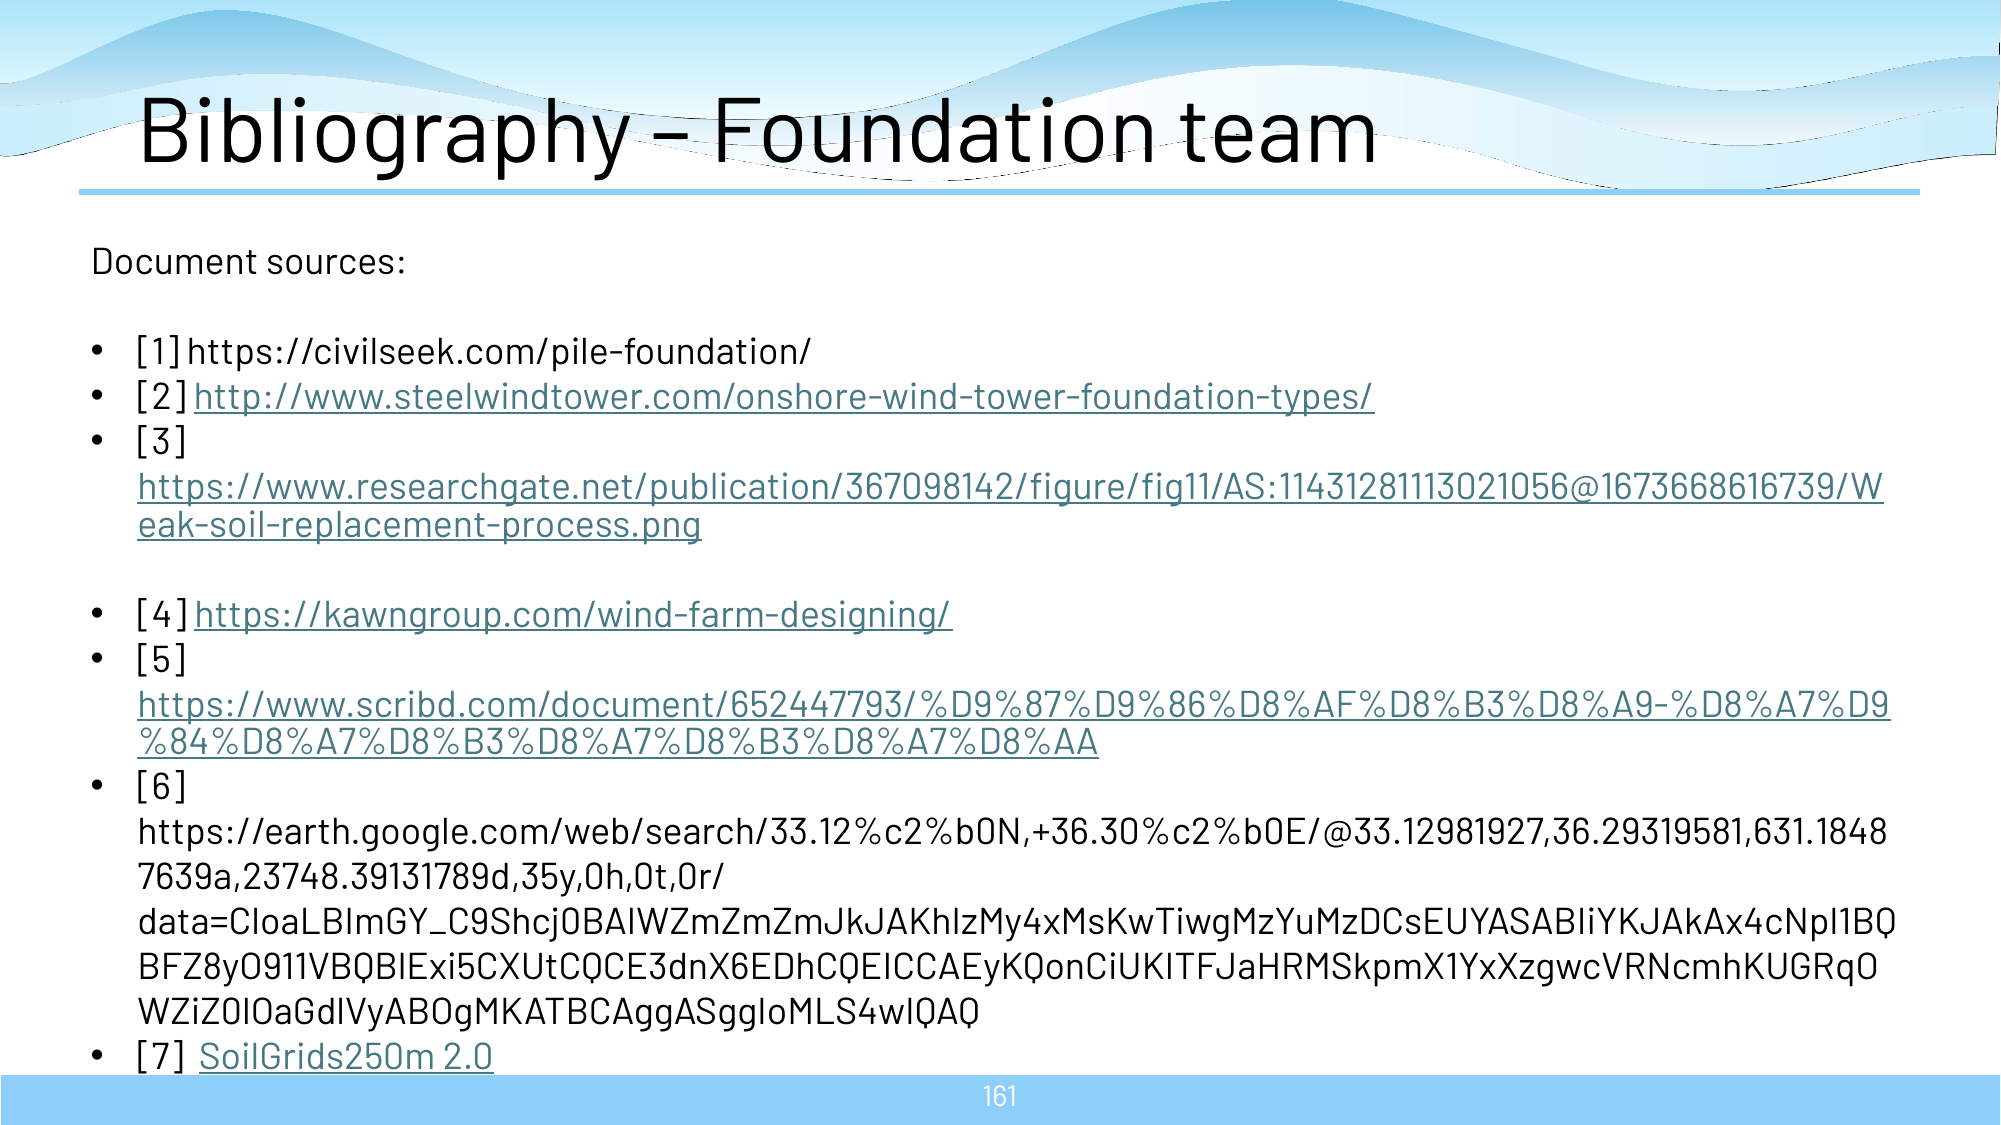

# Bibliography – Foundation team
Document sources:

[1] https://civilseek.com/pile-foundation/
[2] http://www.steelwindtower.com/onshore-wind-tower-foundation-types/
[3] https://www.researchgate.net/publication/367098142/figure/fig11/AS:11431281113021056@1673668616739/Weak-soil-replacement-process.png

[4] https://kawngroup.com/wind-farm-designing/
[5] https://www.scribd.com/document/652447793/%D9%87%D9%86%D8%AF%D8%B3%D8%A9-%D8%A7%D9%84%D8%A7%D8%B3%D8%A7%D8%B3%D8%A7%D8%AA
[6]       https://earth.google.com/web/search/33.12%c2%b0N,+36.30%c2%b0E/@33.12981927,36.29319581,631.18487639a,23748.39131789d,35y,0h,0t,0r/data=CloaLBImGY_C9Shcj0BAIWZmZmZmJkJAKhIzMy4xMsKwTiwgMzYuMzDCsEUYASABIiYKJAkAx4cNpl1BQBFZ8yO911VBQBlExi5CXUtCQCE3dnX6EDhCQEICCAEyKQonCiUKITFJaHRMSkpmX1YxXzgwcVRNcmhKUGRqOWZiZ0lOaGdlVyABOgMKATBCAggASggIoMLS4wIQAQ
[7]  SoilGrids250m 2.0

161